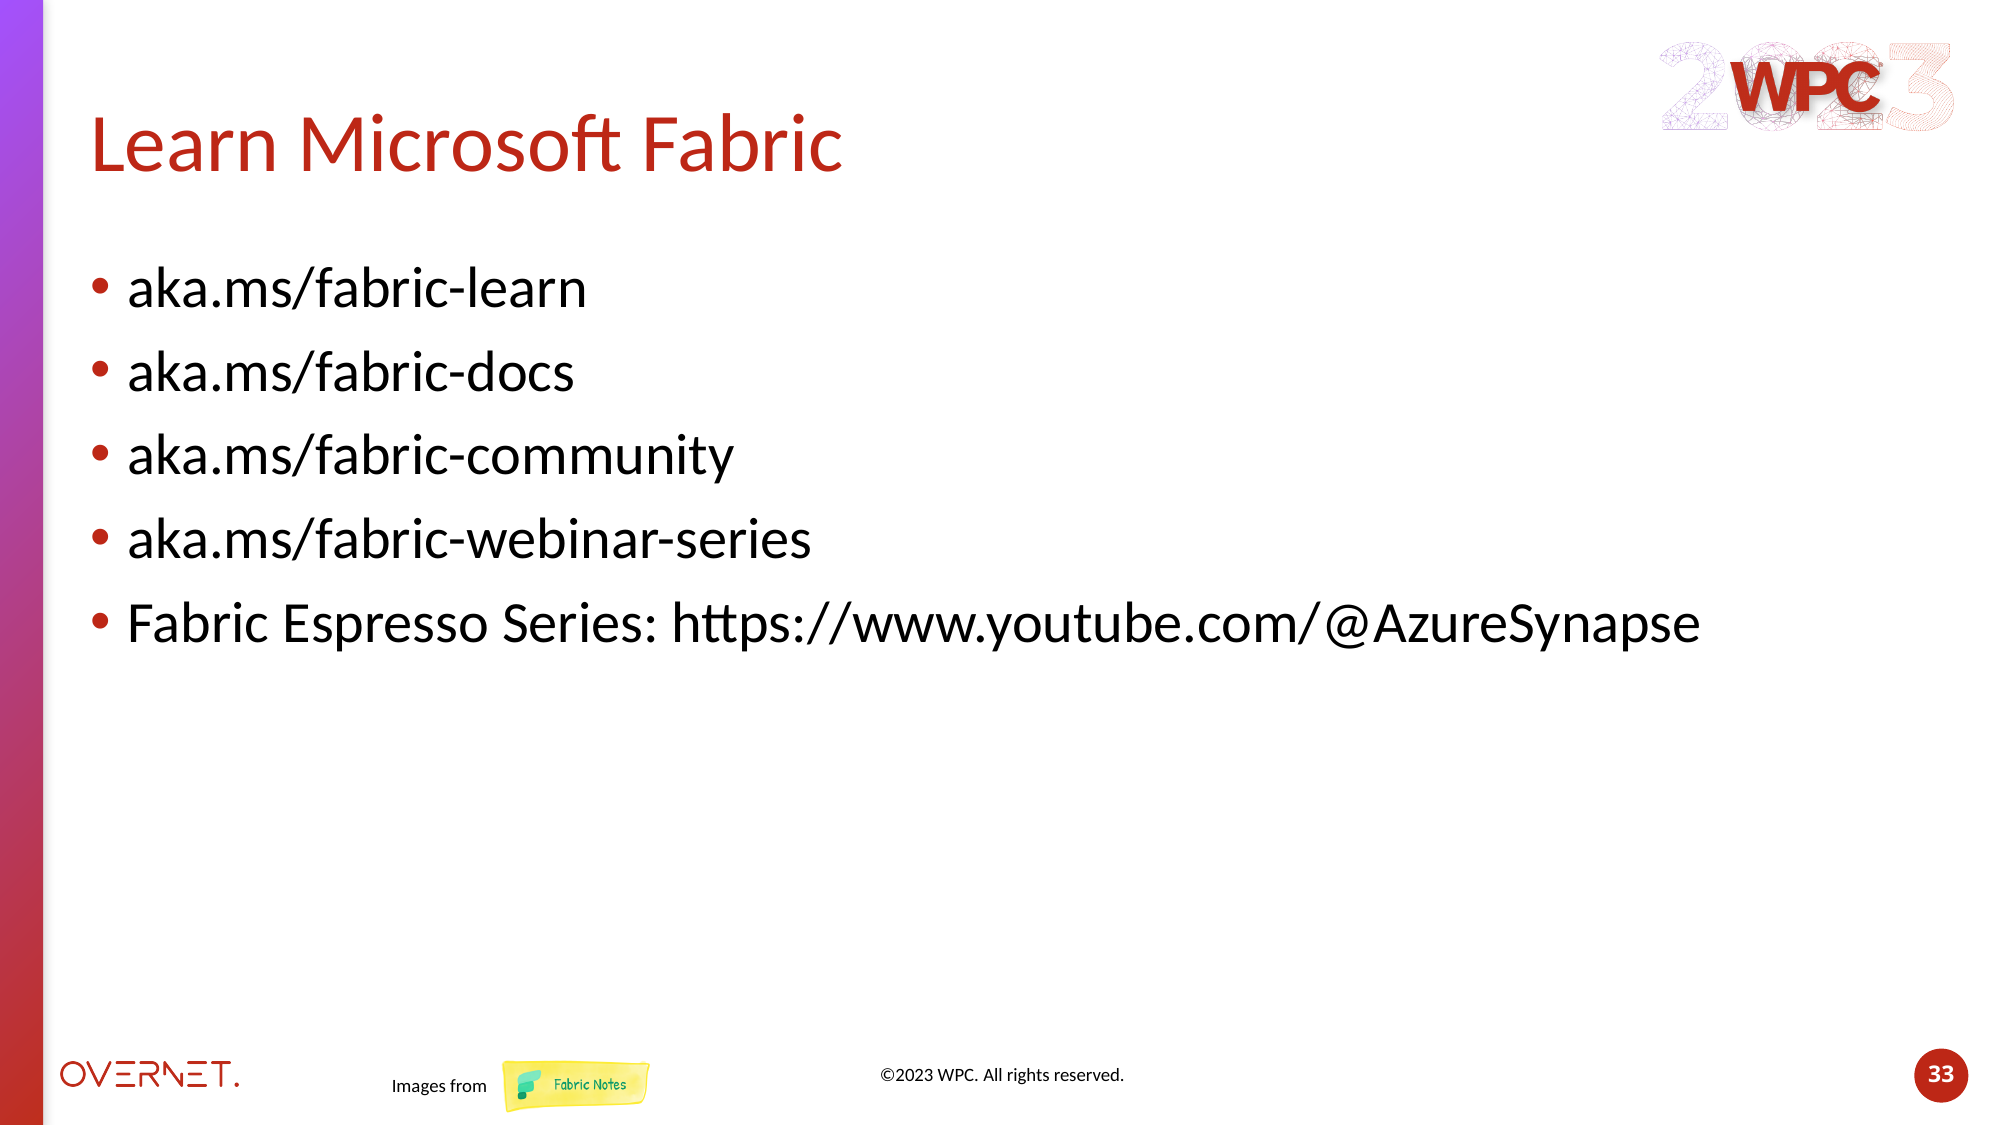

# Learn Microsoft Fabric
aka.ms/fabric-learn
aka.ms/fabric-docs
aka.ms/fabric-community
aka.ms/fabric-webinar-series
Fabric Espresso Series: https://www.youtube.com/@AzureSynapse